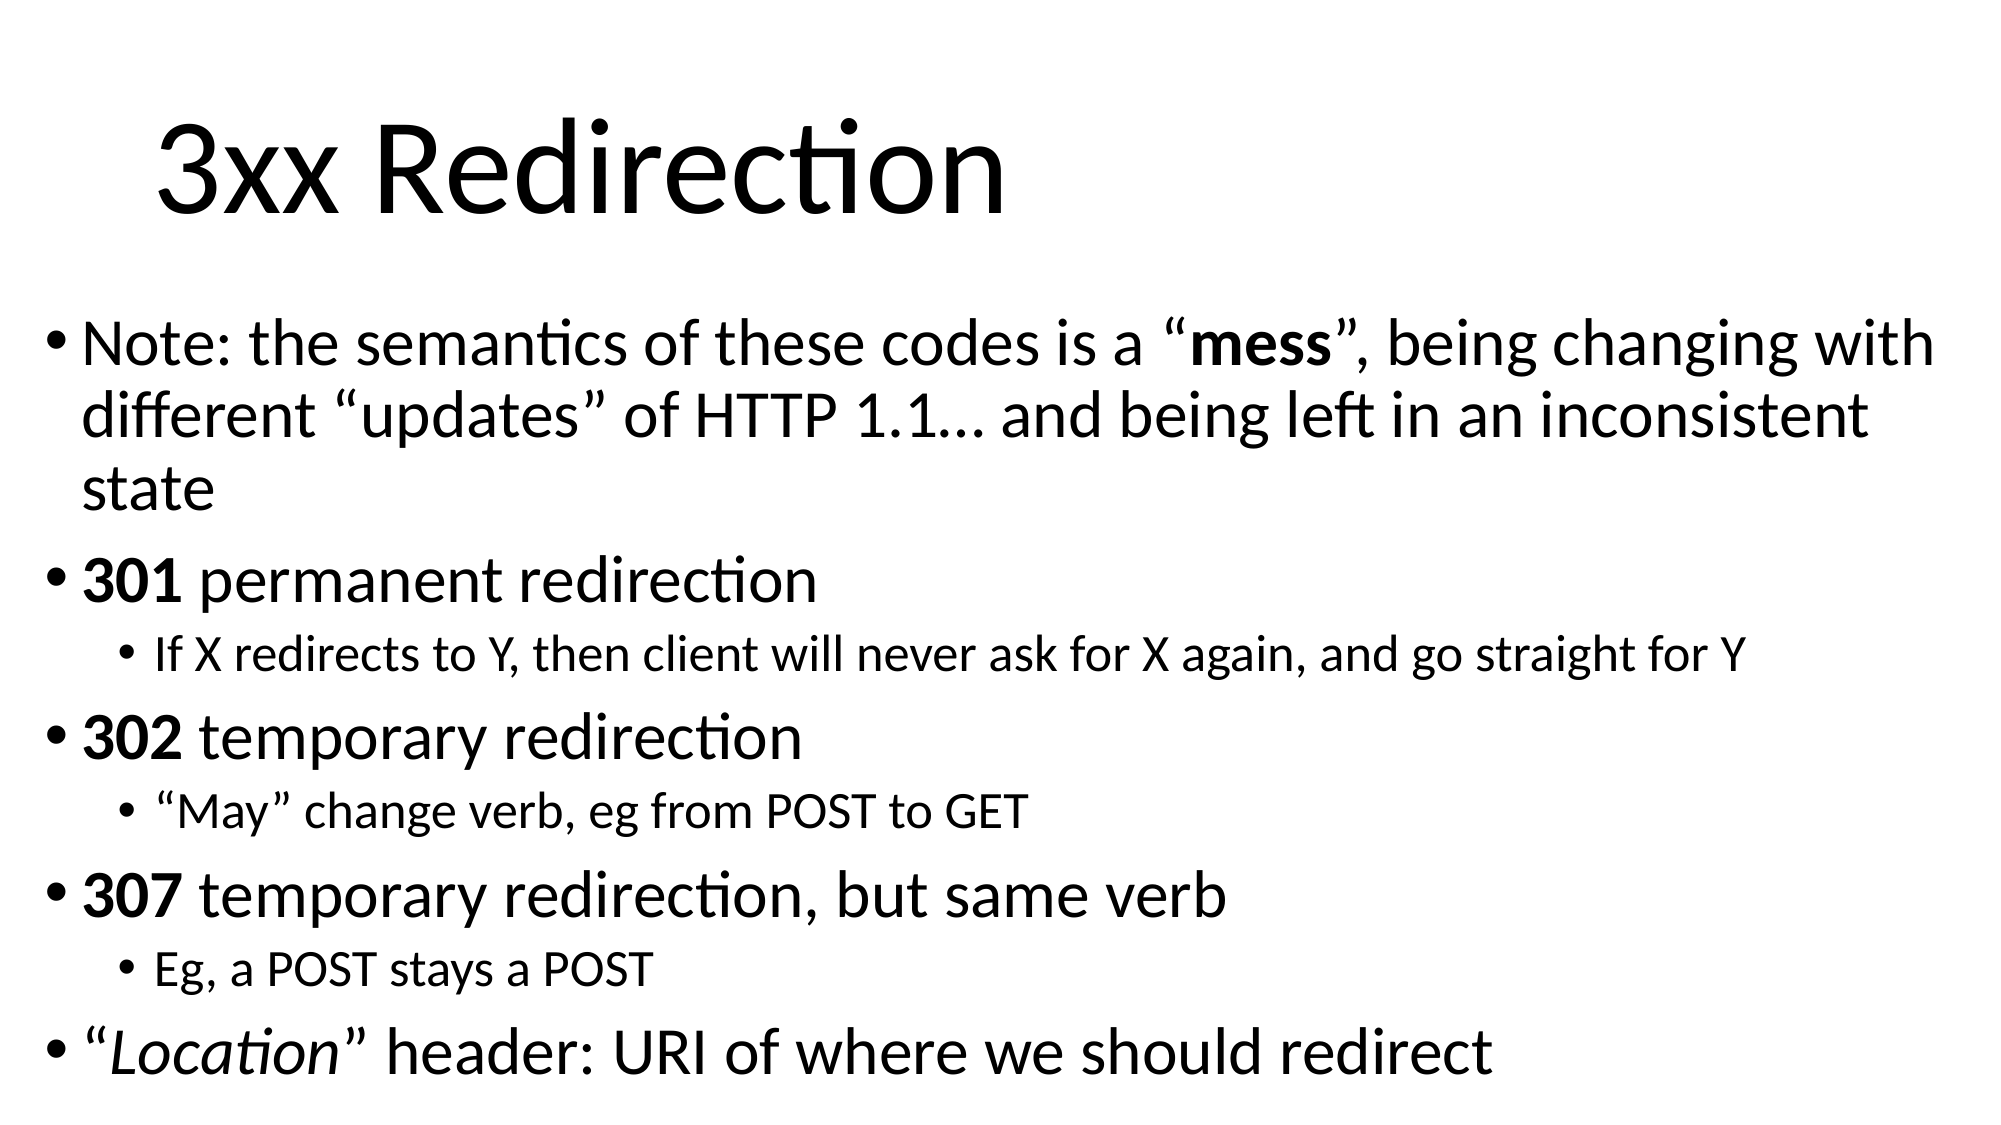

# 3xx Redirection
Note: the semantics of these codes is a “mess”, being changing with different “updates” of HTTP 1.1… and being left in an inconsistent state
301 permanent redirection
If X redirects to Y, then client will never ask for X again, and go straight for Y
302 temporary redirection
“May” change verb, eg from POST to GET
307 temporary redirection, but same verb
Eg, a POST stays a POST
“Location” header: URI of where we should redirect